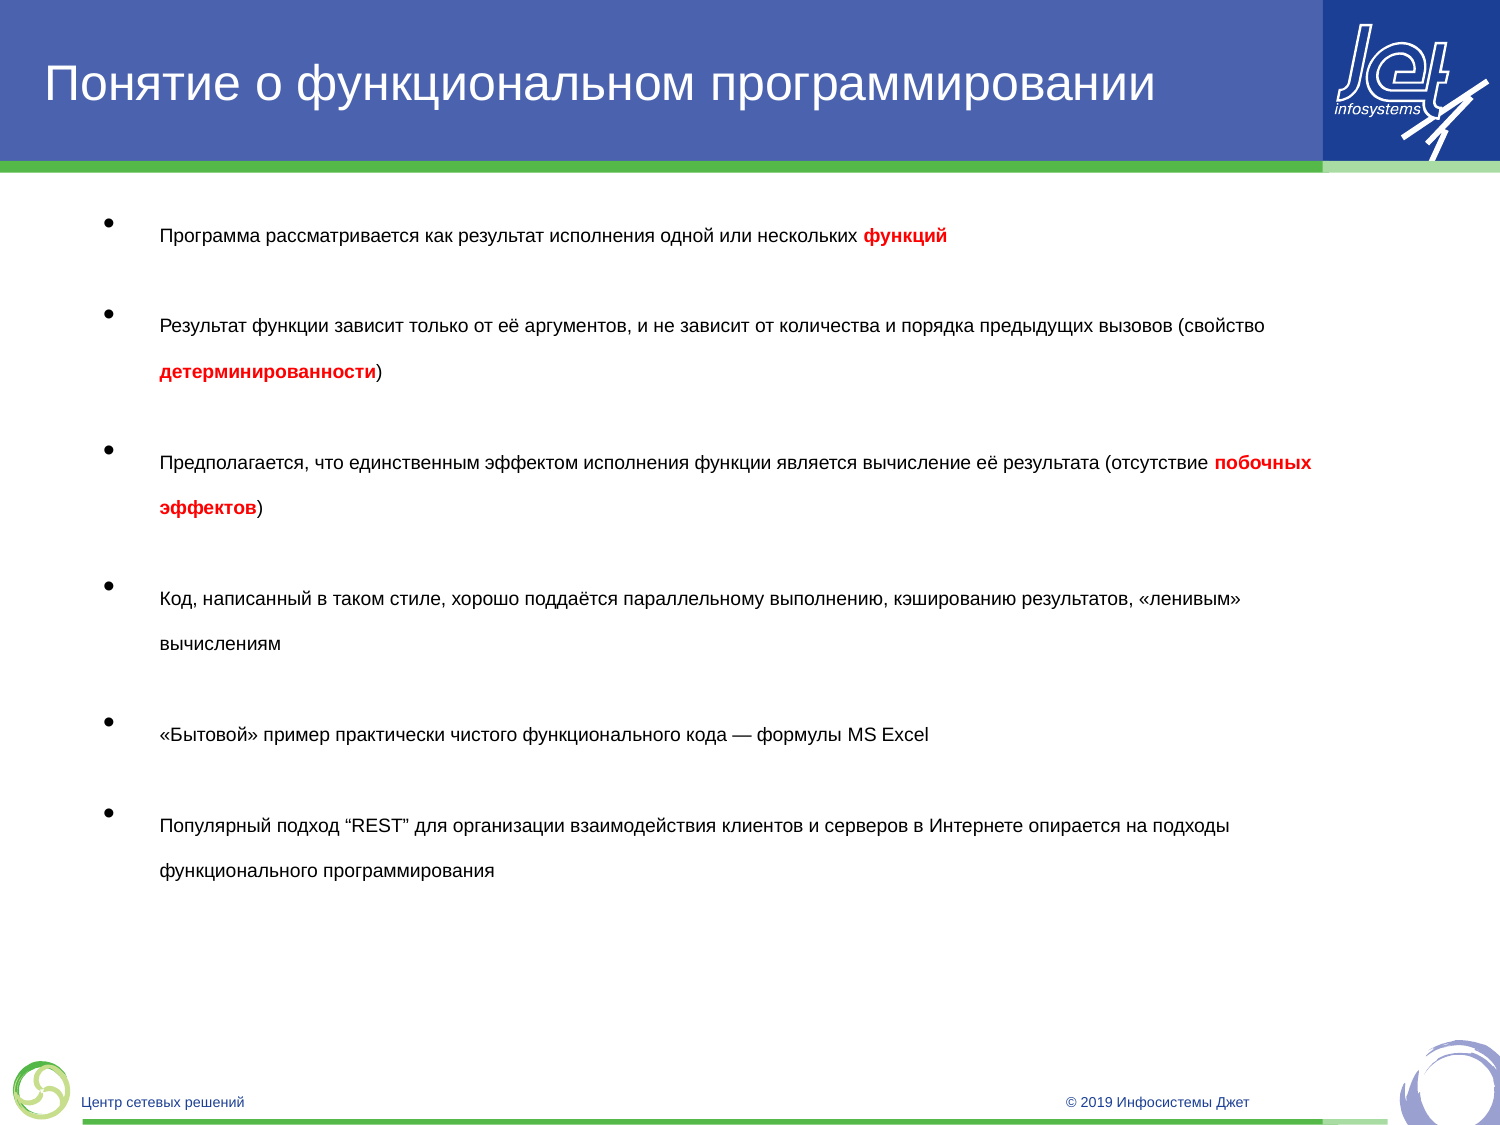

# Понятие о функциональном программировании
Программа рассматривается как результат исполнения одной или нескольких функций

Результат функции зависит только от её аргументов, и не зависит от количества и порядка предыдущих вызовов (свойство детерминированности)

Предполагается, что единственным эффектом исполнения функции является вычисление её результата (отсутствие побочных эффектов)

Код, написанный в таком стиле, хорошо поддаётся параллельному выполнению, кэшированию результатов, «ленивым» вычислениям

«Бытовой» пример практически чистого функционального кода — формулы MS Excel

Популярный подход “REST” для организации взаимодействия клиентов и серверов в Интернете опирается на подходы функционального программирования